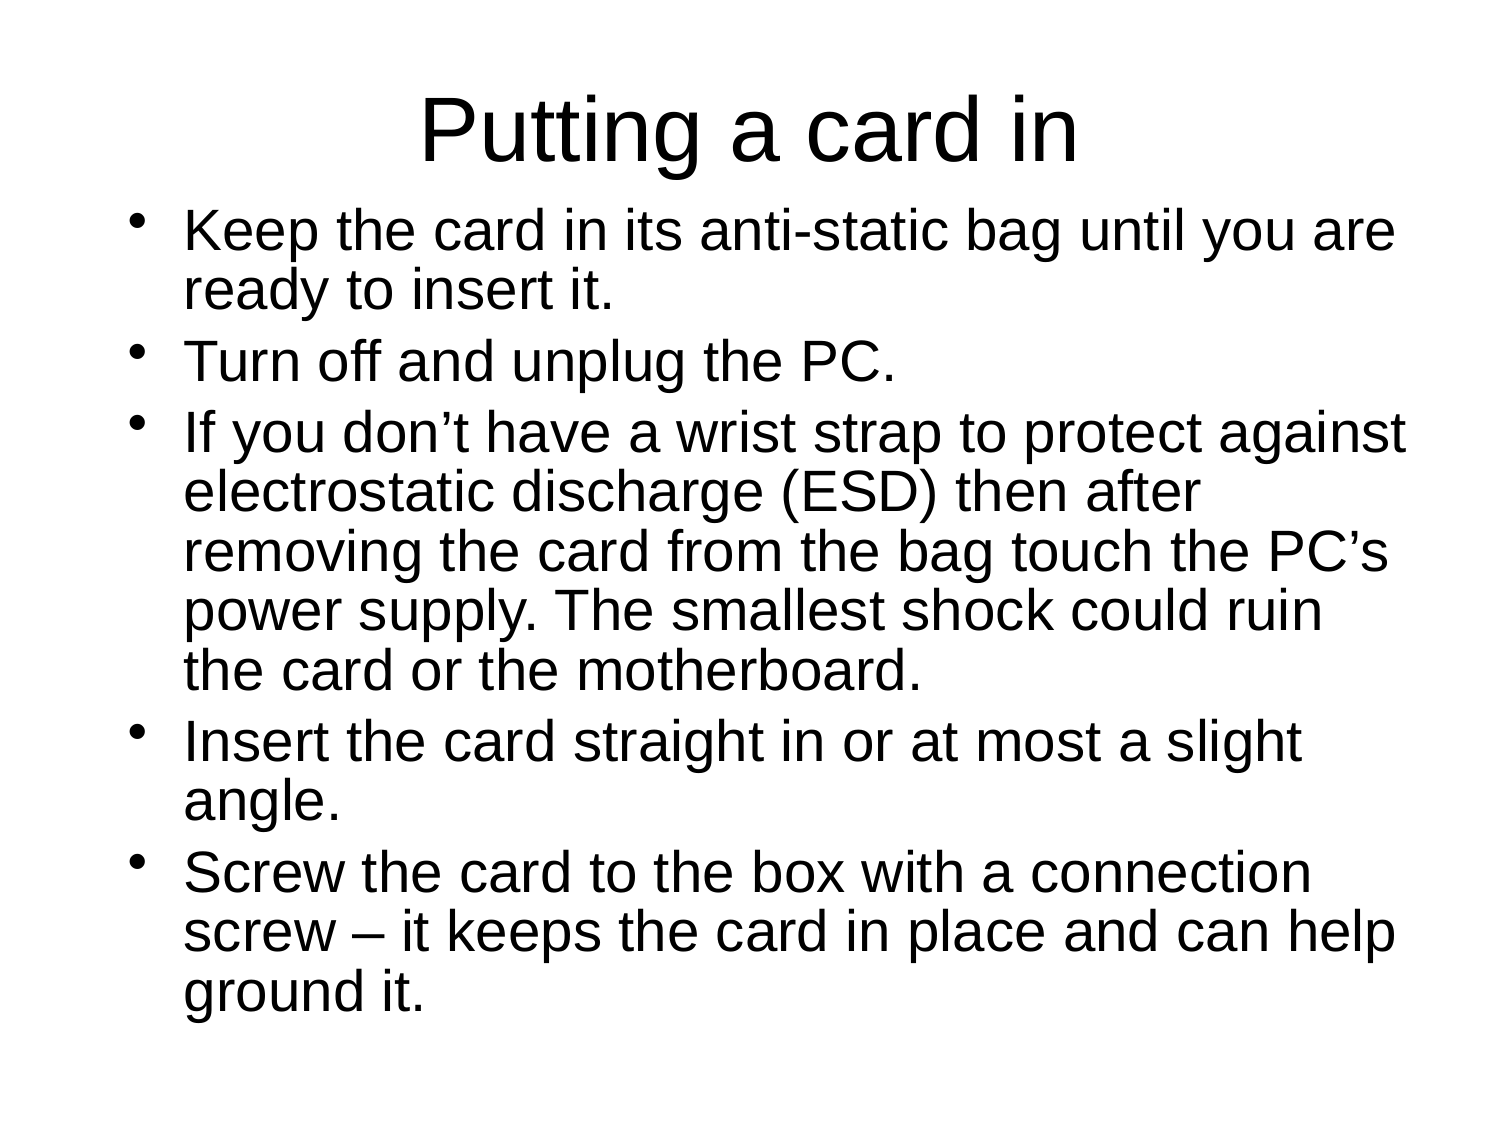

# Putting a card in
Keep the card in its anti-static bag until you are ready to insert it.
Turn off and unplug the PC.
If you don’t have a wrist strap to protect against electrostatic discharge (ESD) then after removing the card from the bag touch the PC’s power supply. The smallest shock could ruin the card or the motherboard.
Insert the card straight in or at most a slight angle.
Screw the card to the box with a connection screw – it keeps the card in place and can help ground it.